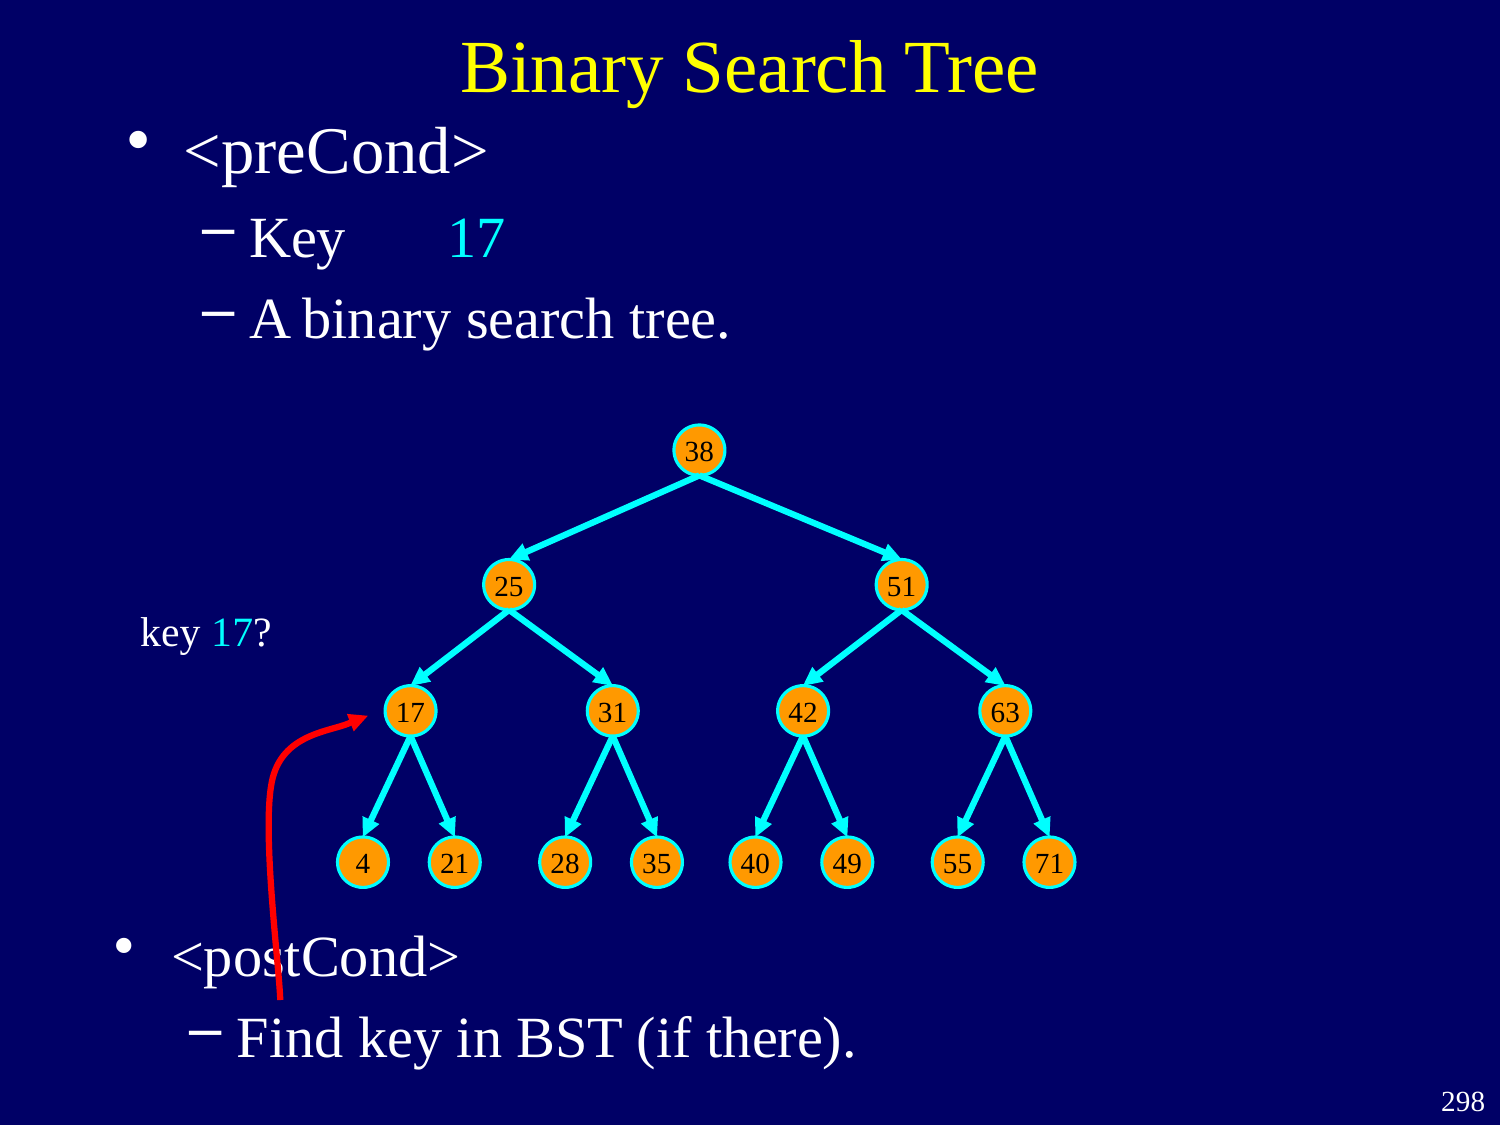

# Binary Search Tree
<preCond>
Key       17
A binary search tree.
38
25
51
17
31
42
63
4
21
28
35
40
49
55
71
key 17?

<postCond>
Find key in BST (if there).